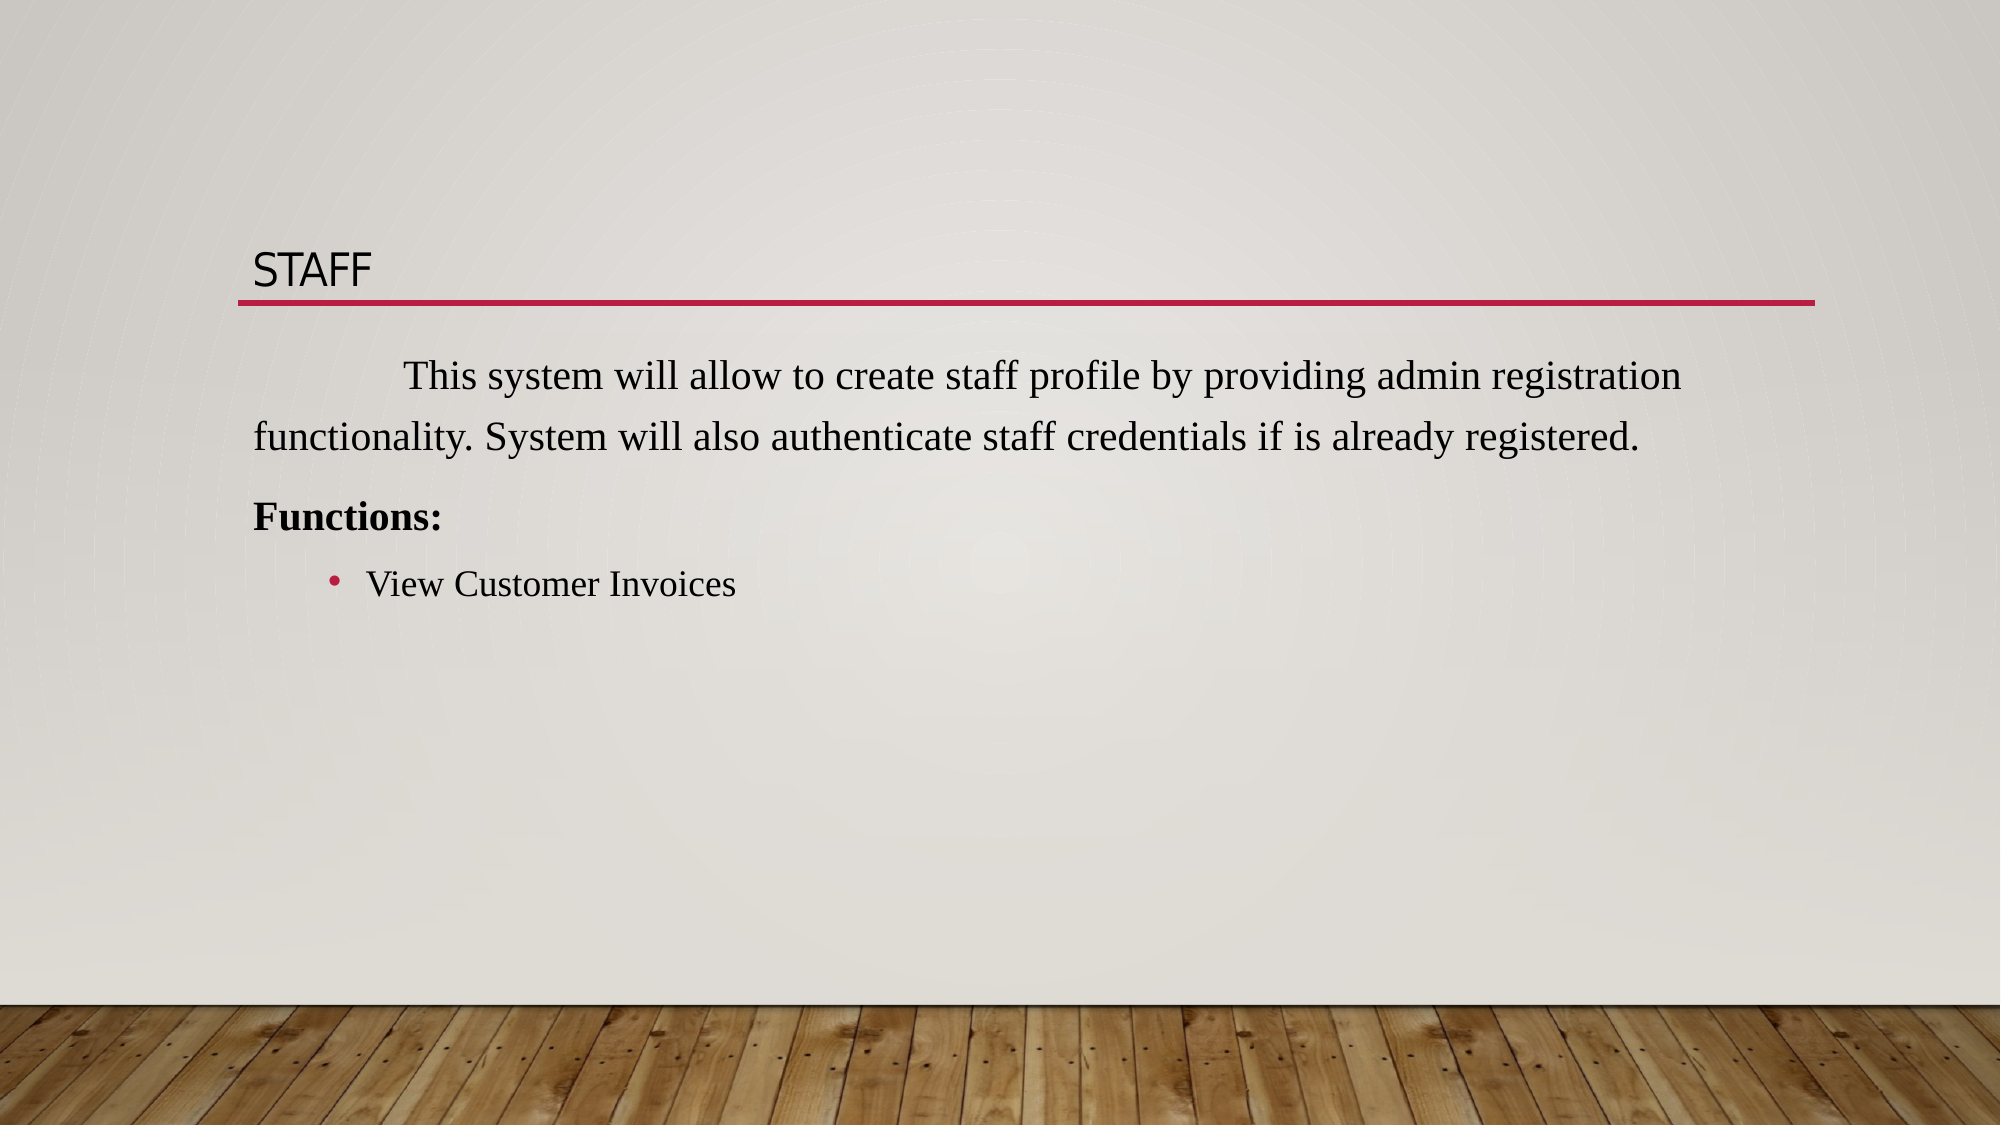

# Staff
	This system will allow to create staff profile by providing admin registration functionality. System will also authenticate staff credentials if is already registered.
Functions:
View Customer Invoices